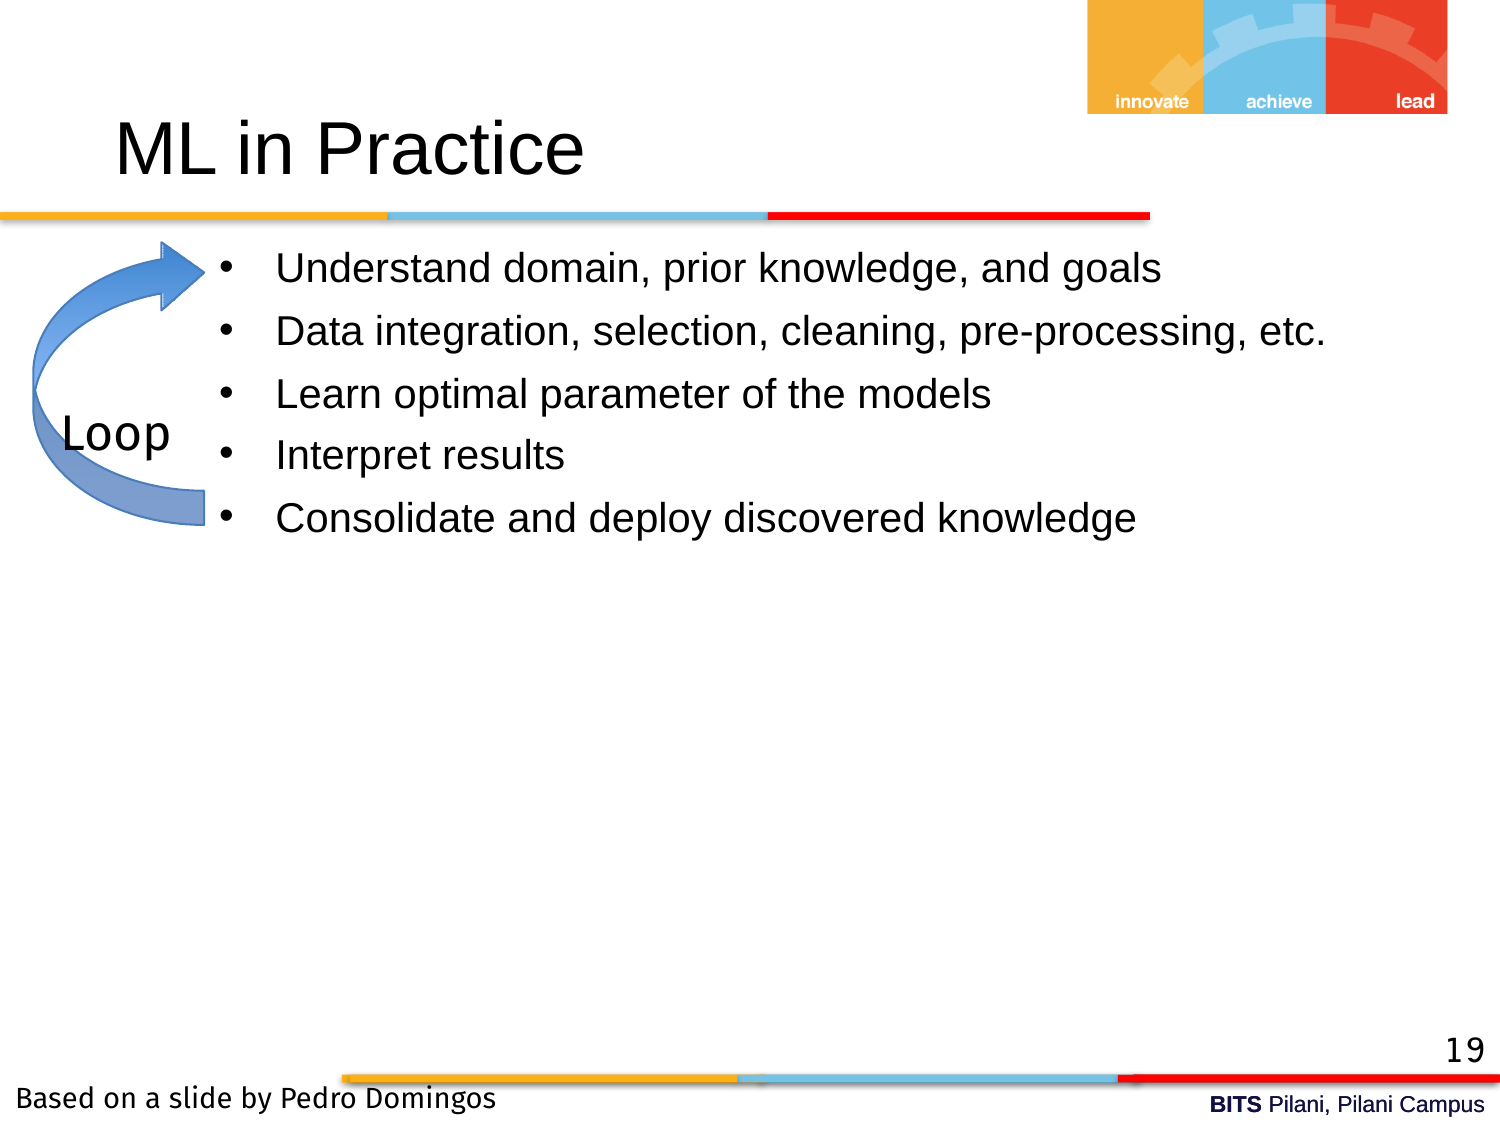

ML in Practice
Understand domain, prior knowledge, and goals
Data integration, selection, cleaning, pre-processing, etc.
Learn optimal parameter of the models
Interpret results
Consolidate and deploy discovered knowledge

Loop
19
Based on a slide by Pedro Domingos